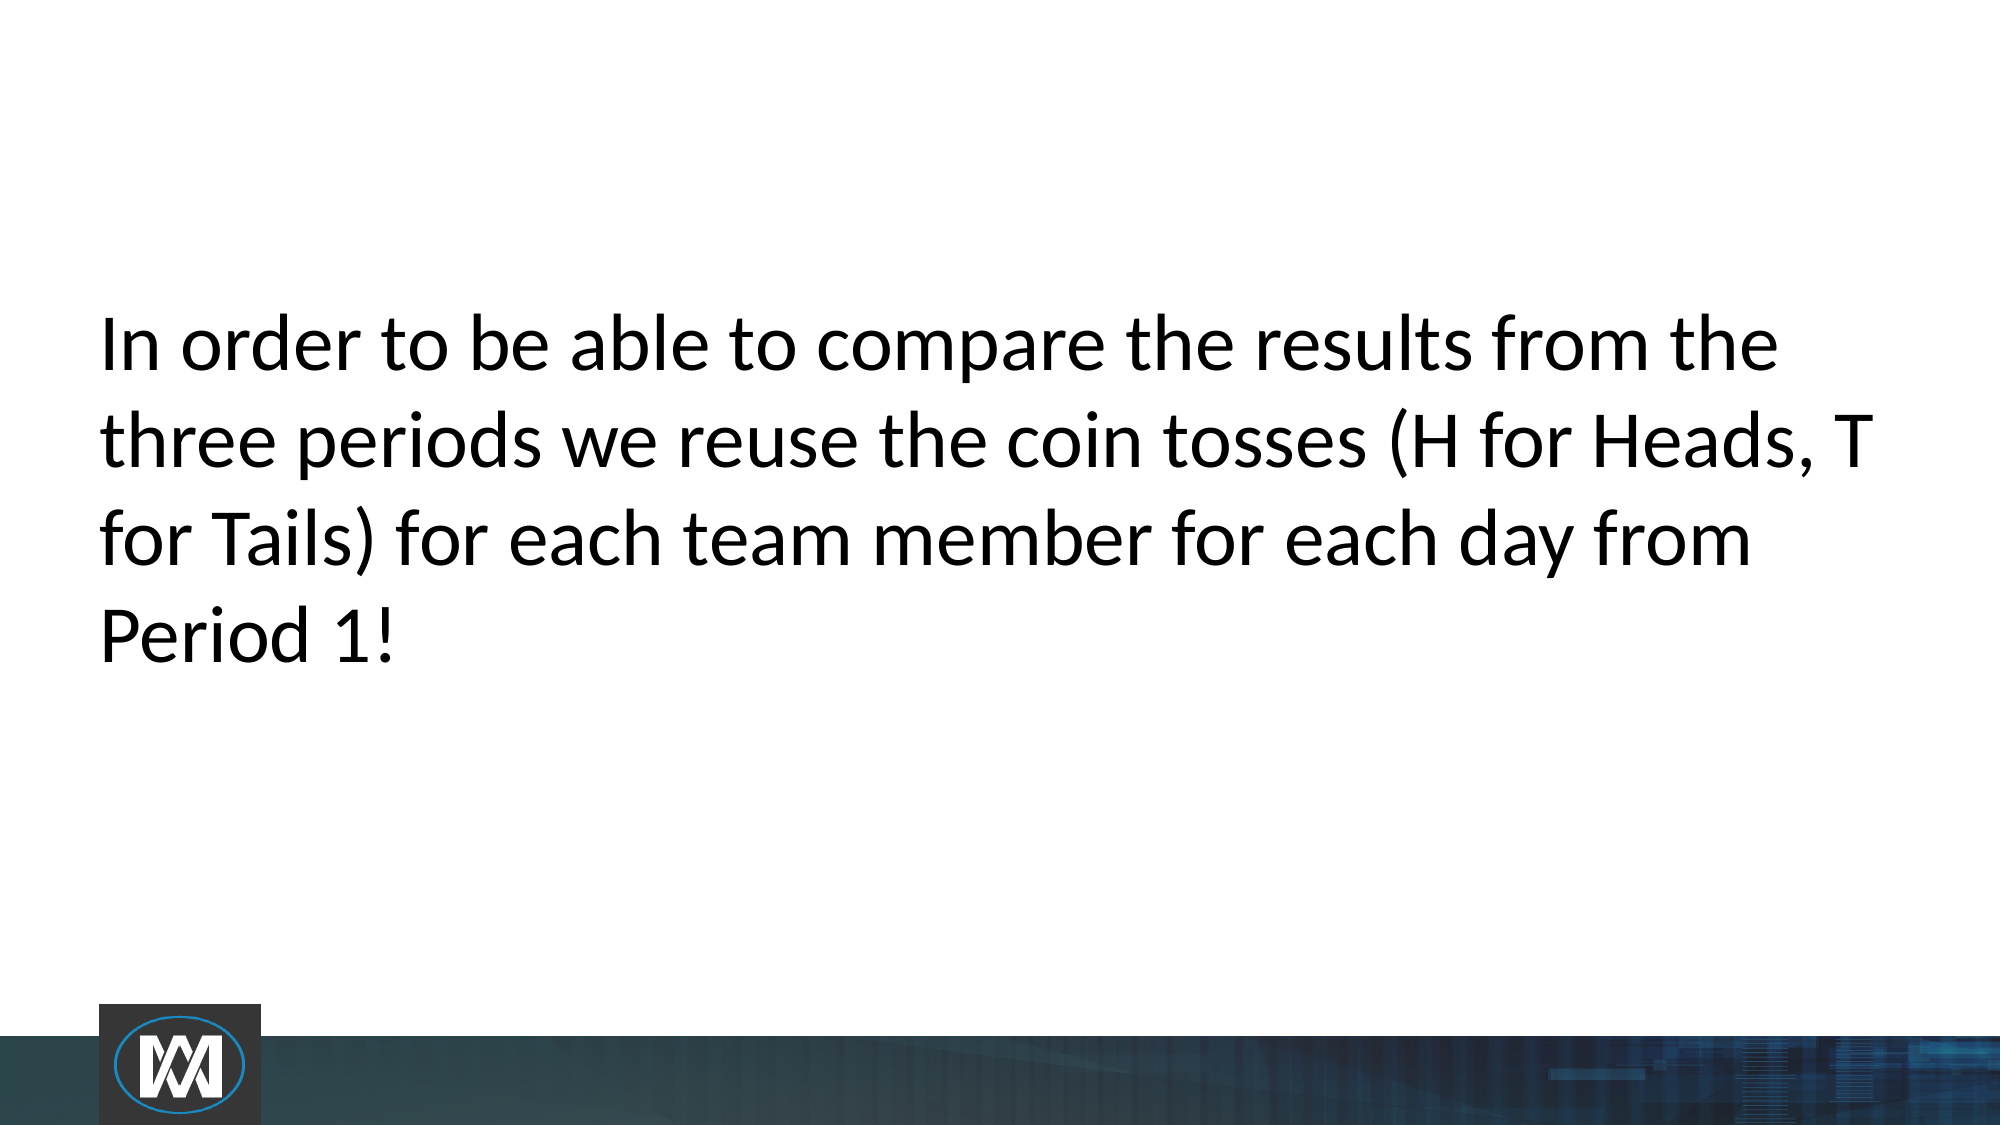

In order to be able to compare the results from the three periods we reuse the coin tosses (H for Heads, T for Tails) for each team member for each day from Period 1!